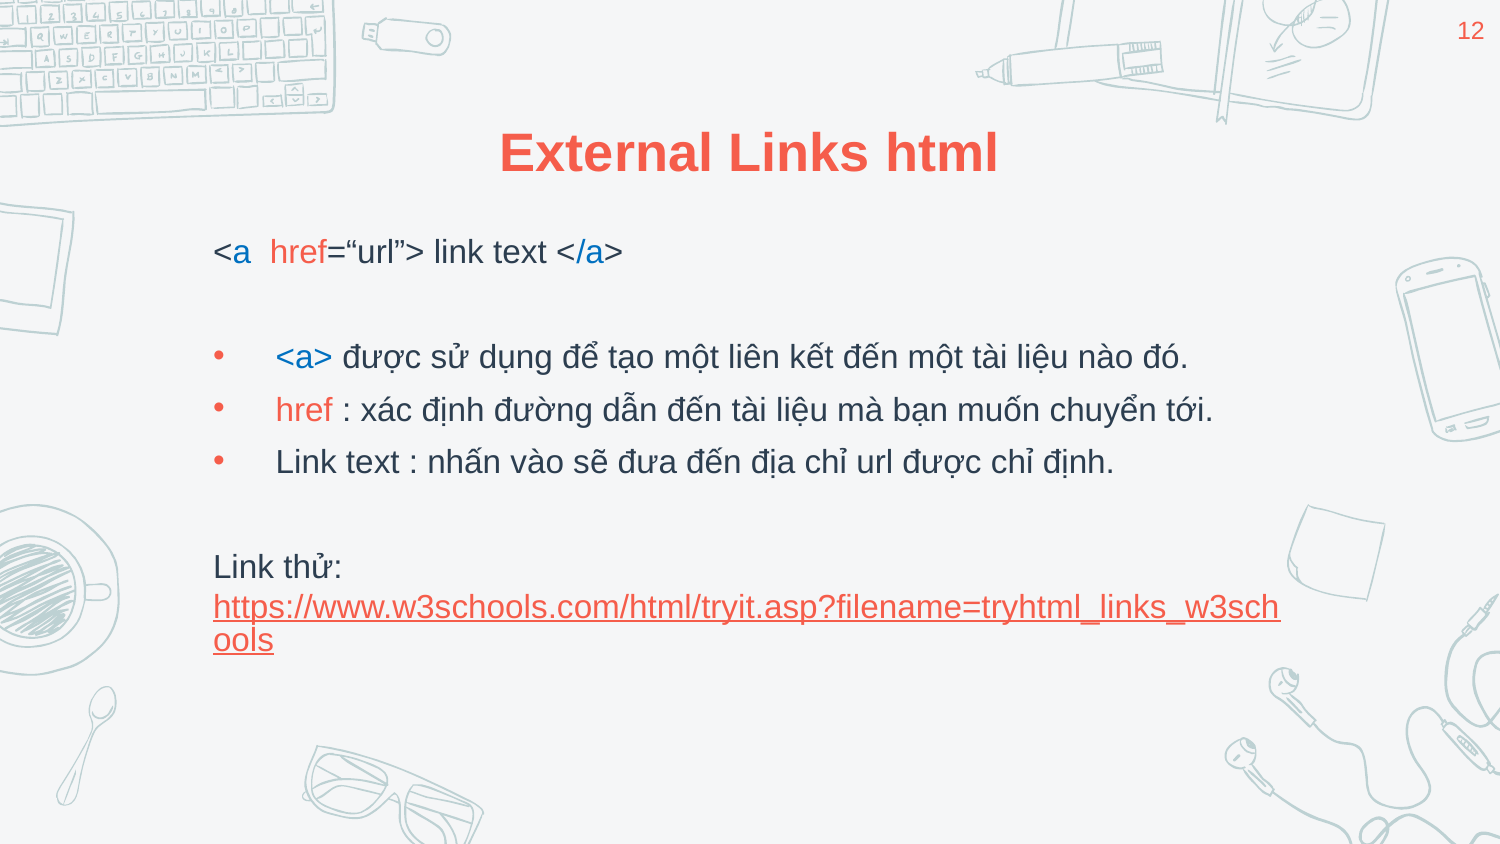

12
# External Links html
<a  href=“url”> link text </a>

<a> được sử dụng để tạo một liên kết đến một tài liệu nào đó.
href : xác định đường dẫn đến tài liệu mà bạn muốn chuyển tới.
Link text : nhấn vào sẽ đưa đến địa chỉ url được chỉ định.

Link thử: https://www.w3schools.com/html/tryit.asp?filename=tryhtml_links_w3schools